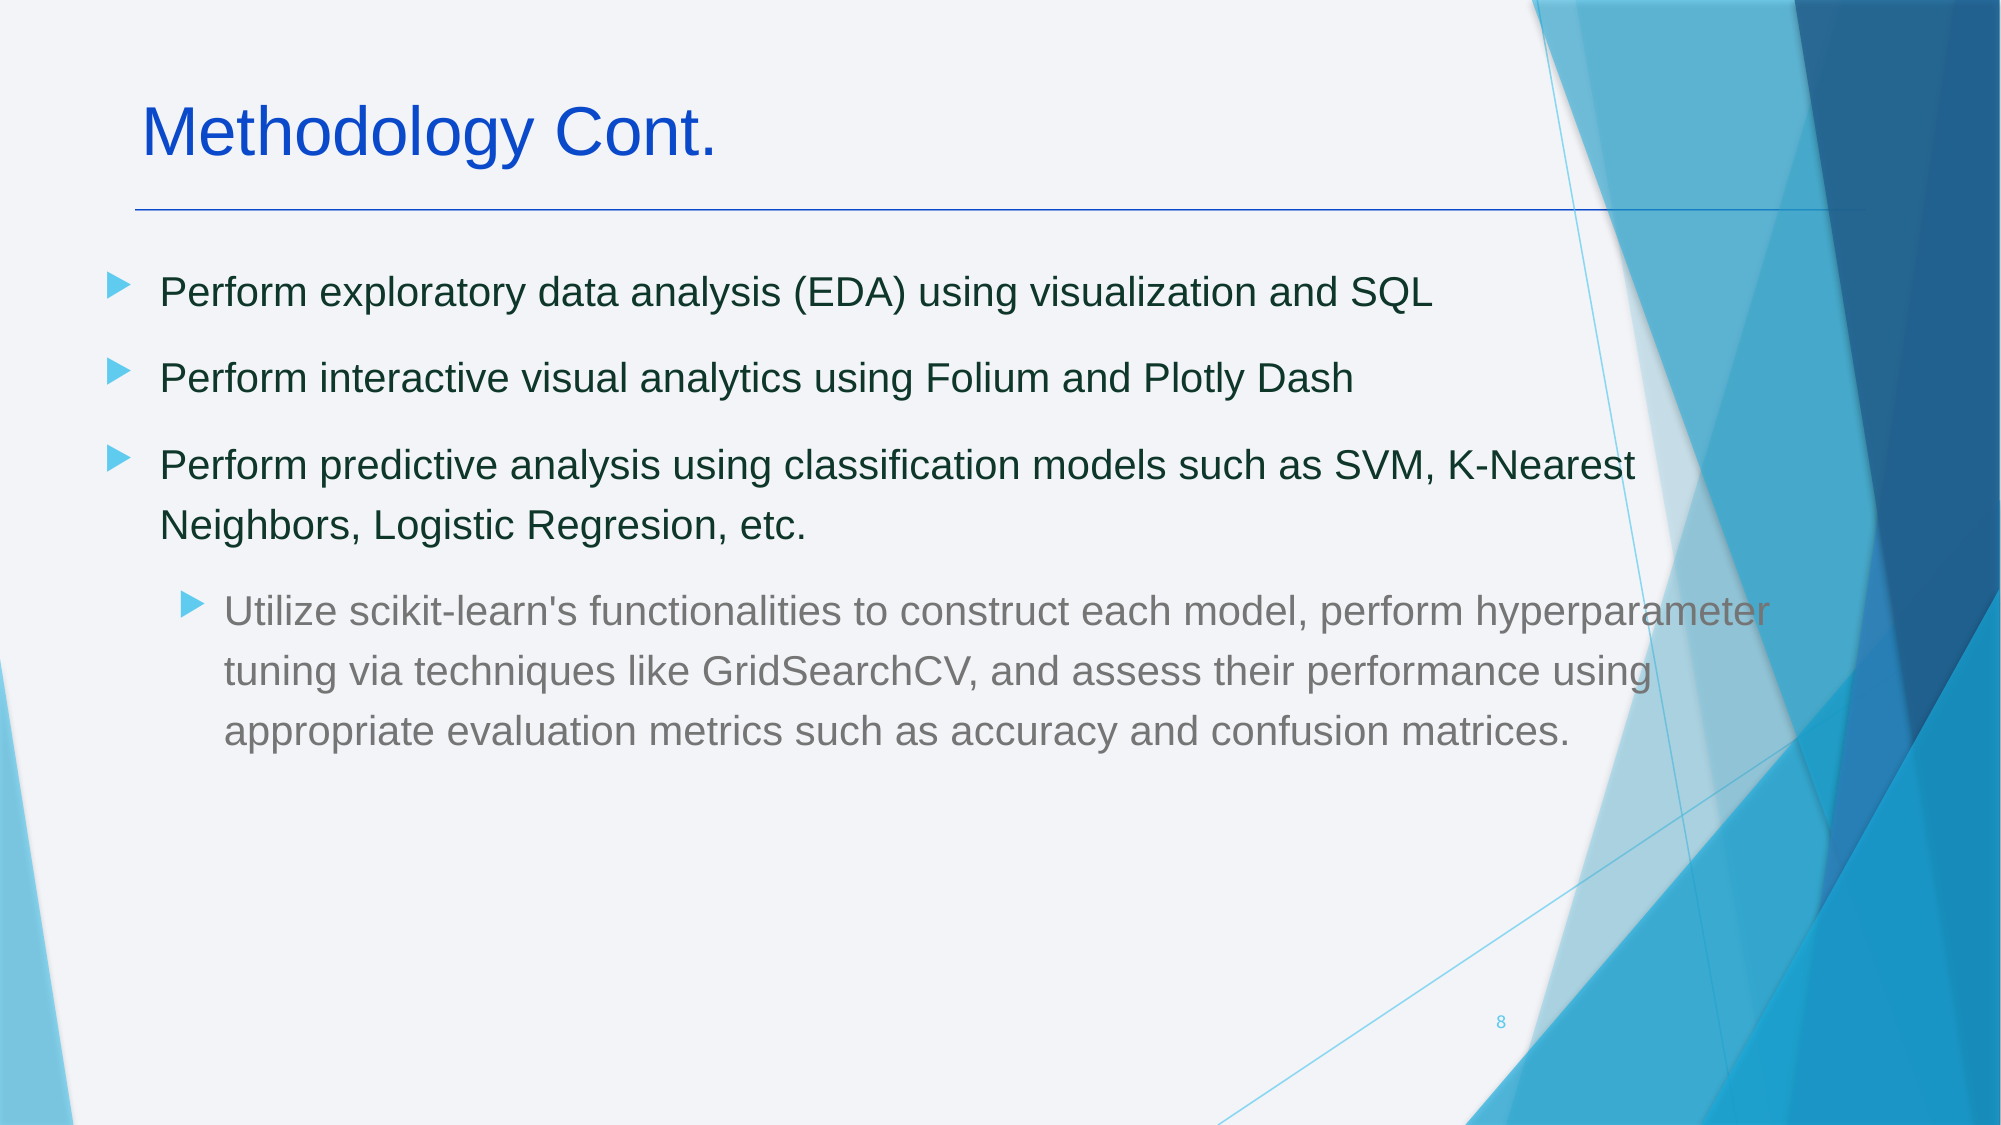

Methodology Cont.
Perform exploratory data analysis (EDA) using visualization and SQL
Perform interactive visual analytics using Folium and Plotly Dash
Perform predictive analysis using classification models such as SVM, K-Nearest Neighbors, Logistic Regresion, etc.
Utilize scikit-learn's functionalities to construct each model, perform hyperparameter tuning via techniques like GridSearchCV, and assess their performance using appropriate evaluation metrics such as accuracy and confusion matrices.

8